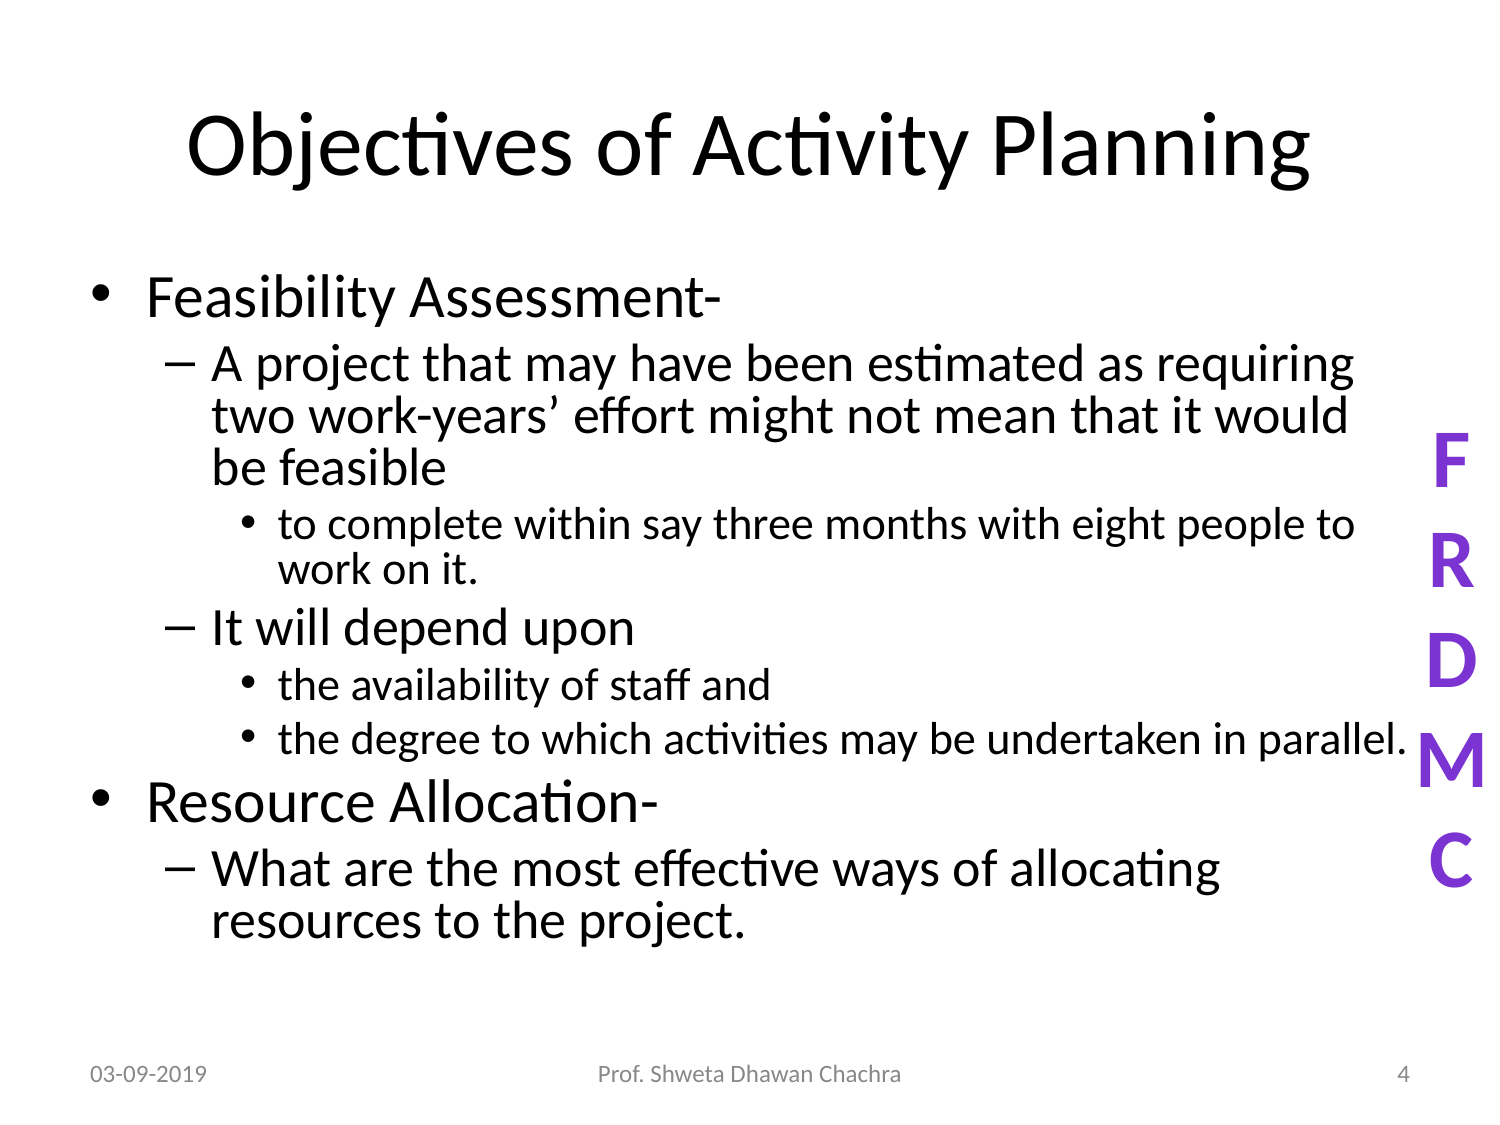

# Objectives of Activity Planning
Feasibility Assessment-
A project that may have been estimated as requiring two work-years’ effort might not mean that it would be feasible
to complete within say three months with eight people to work on it.
It will depend upon
the availability of staff and
the degree to which activities may be undertaken in parallel.
Resource Allocation-
What are the most effective ways of allocating resources to the project.
F
R
D
M
C
03-09-2019
Prof. Shweta Dhawan Chachra
4